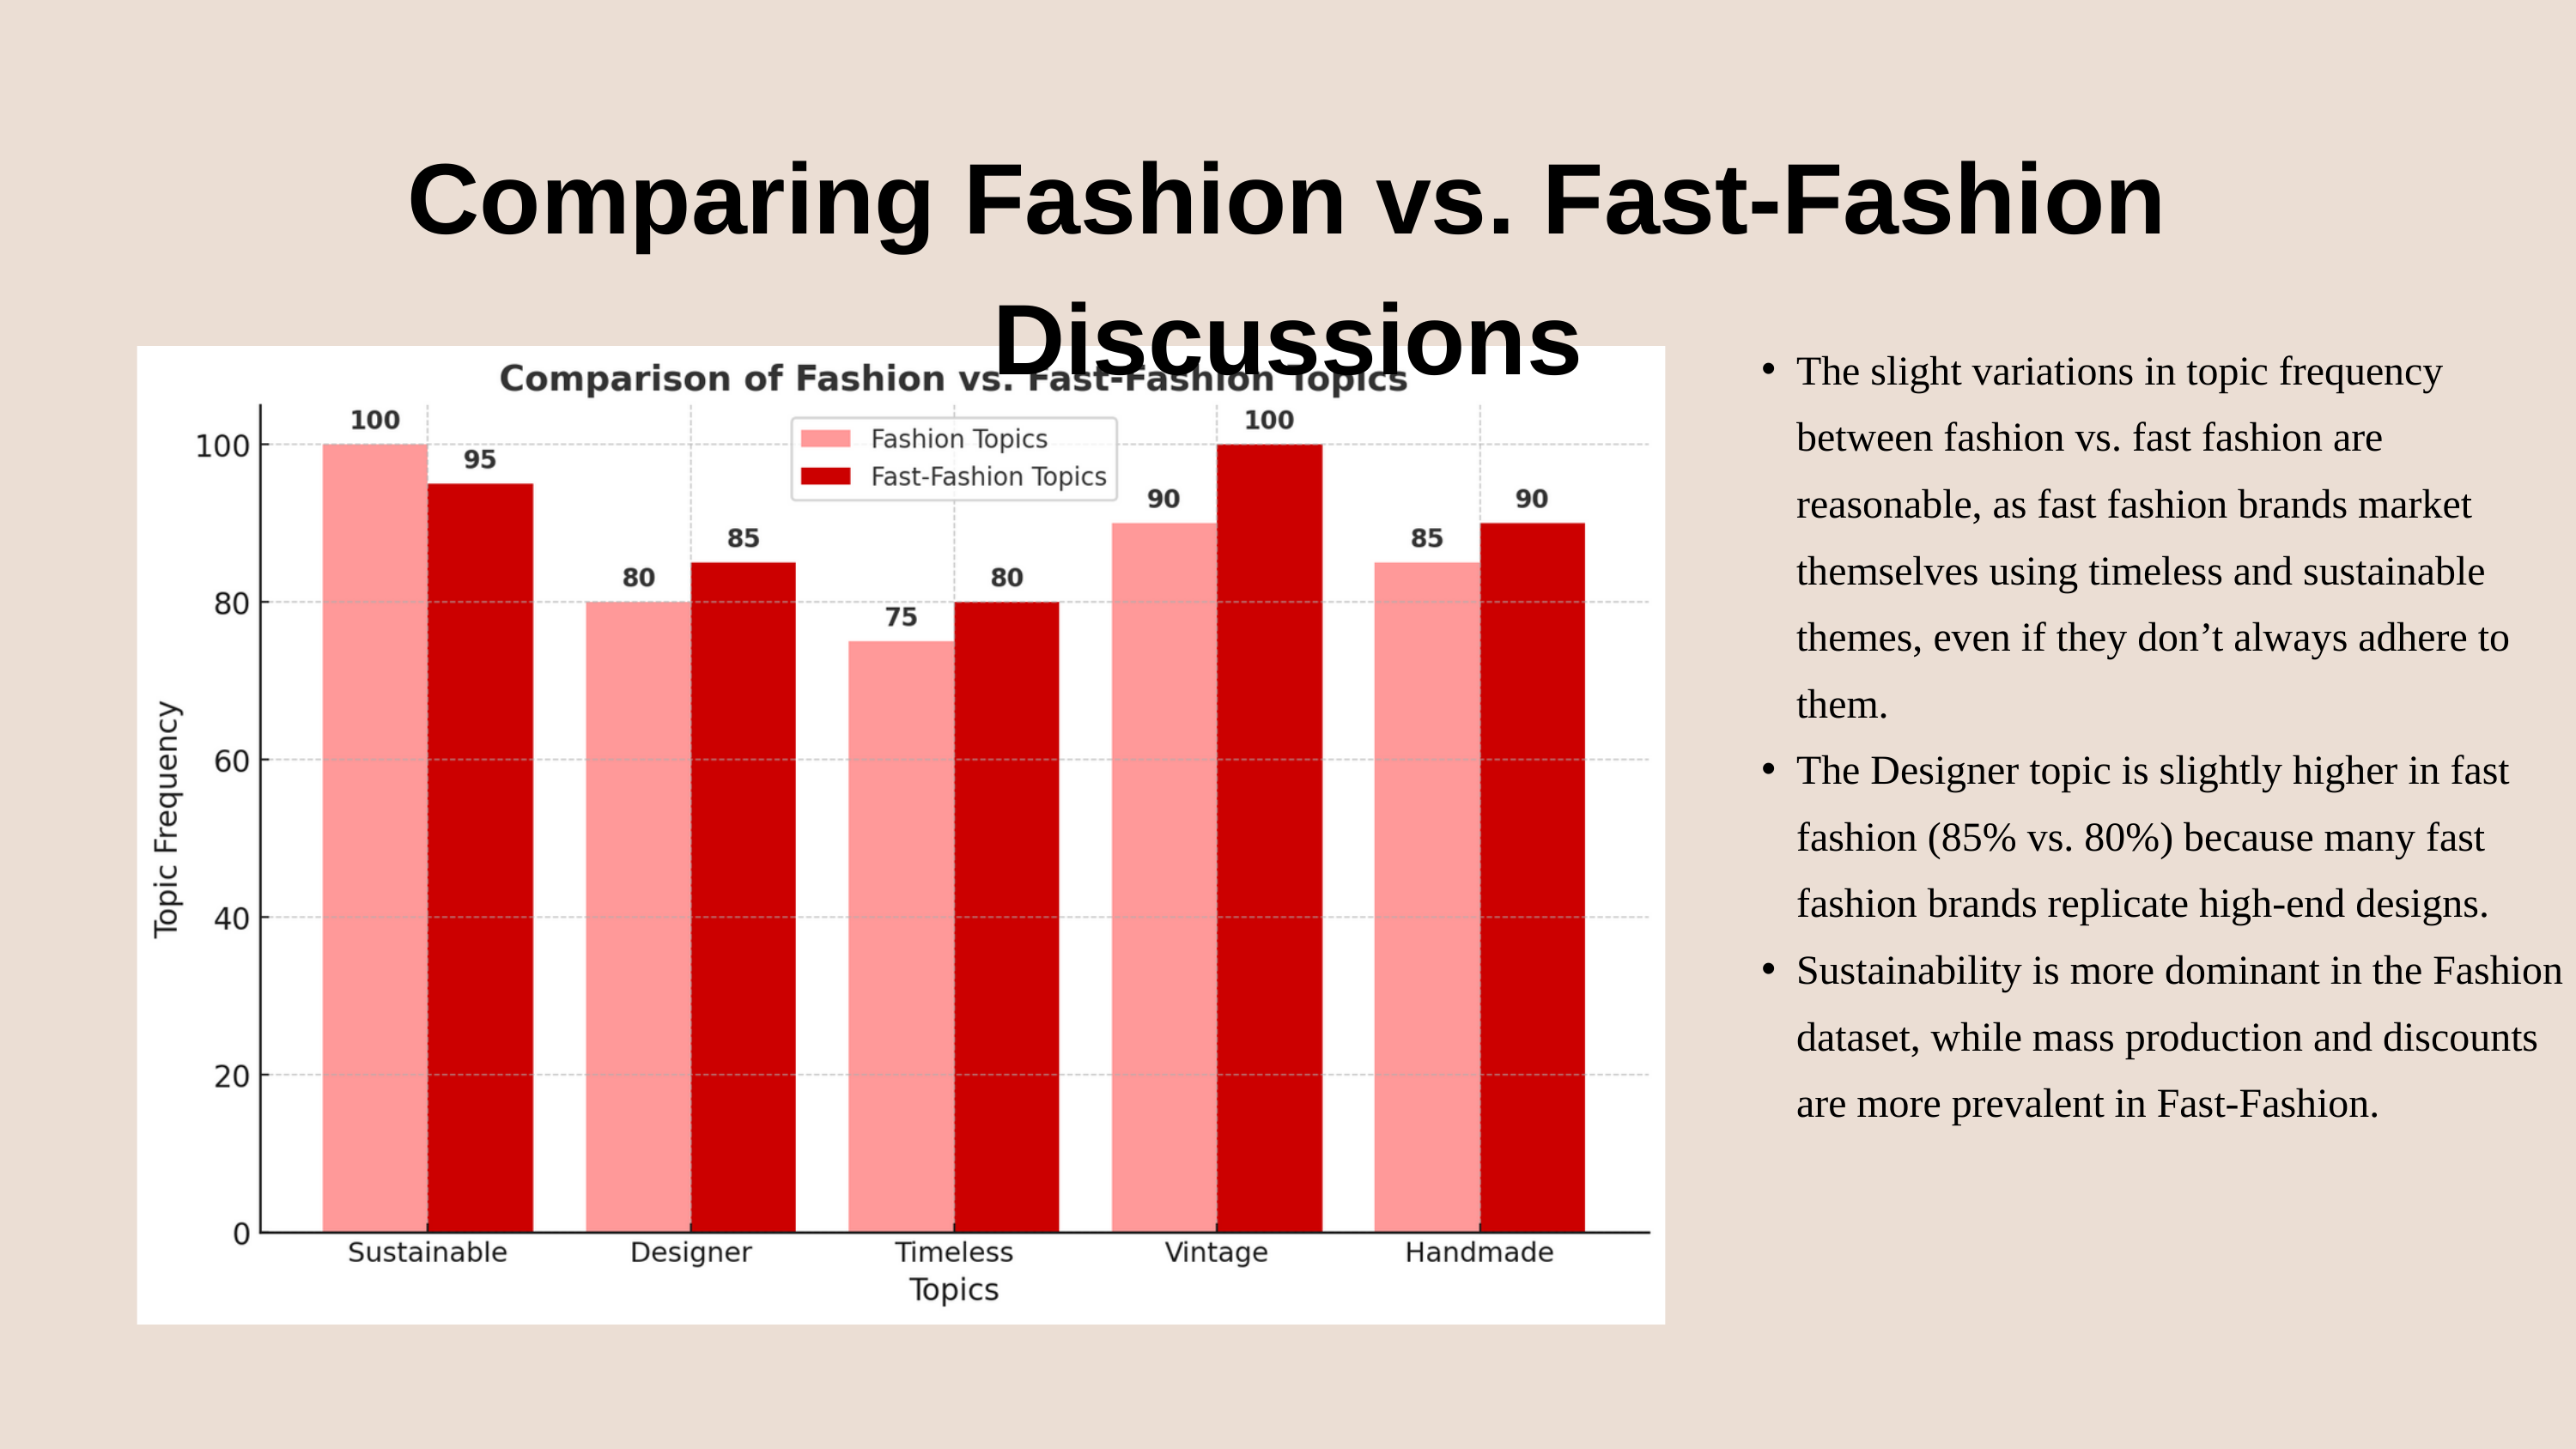

Comparing Fashion vs. Fast-Fashion Discussions
The slight variations in topic frequency between fashion vs. fast fashion are reasonable, as fast fashion brands market themselves using timeless and sustainable themes, even if they don’t always adhere to them.
The Designer topic is slightly higher in fast fashion (85% vs. 80%) because many fast fashion brands replicate high-end designs.
Sustainability is more dominant in the Fashion dataset, while mass production and discounts are more prevalent in Fast-Fashion.